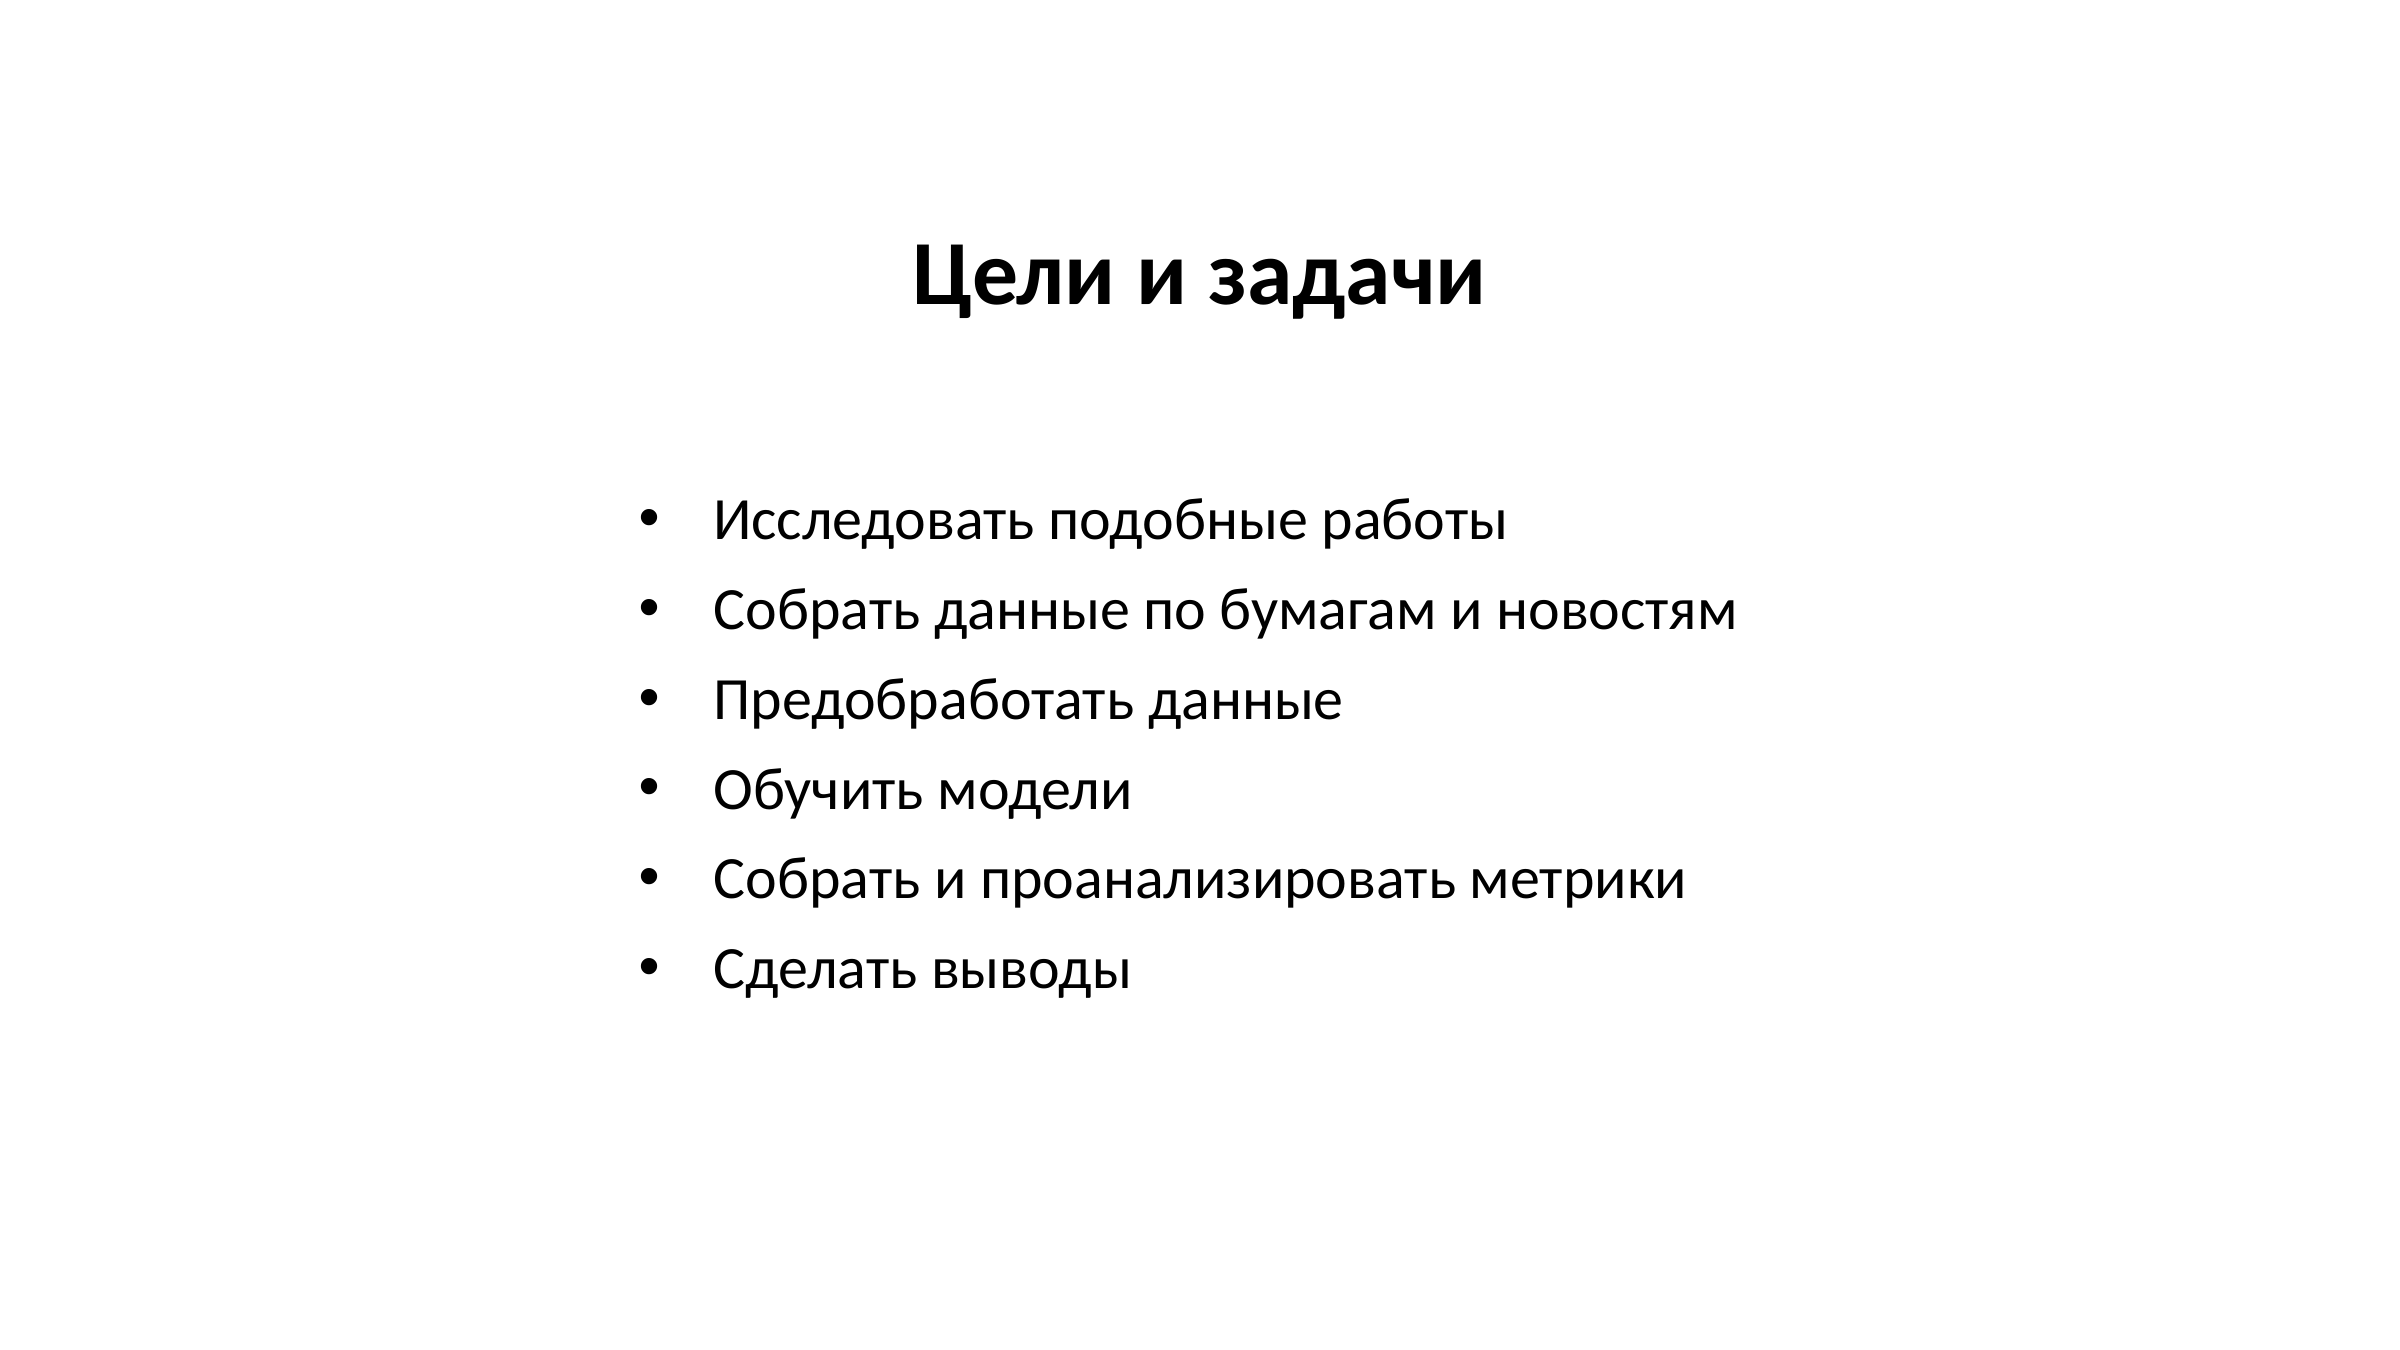

Цели и задачи
Исследовать подобные работы
Собрать данные по бумагам и новостям
Предобработать данные
Обучить модели
Собрать и проанализировать метрики
Сделать выводы